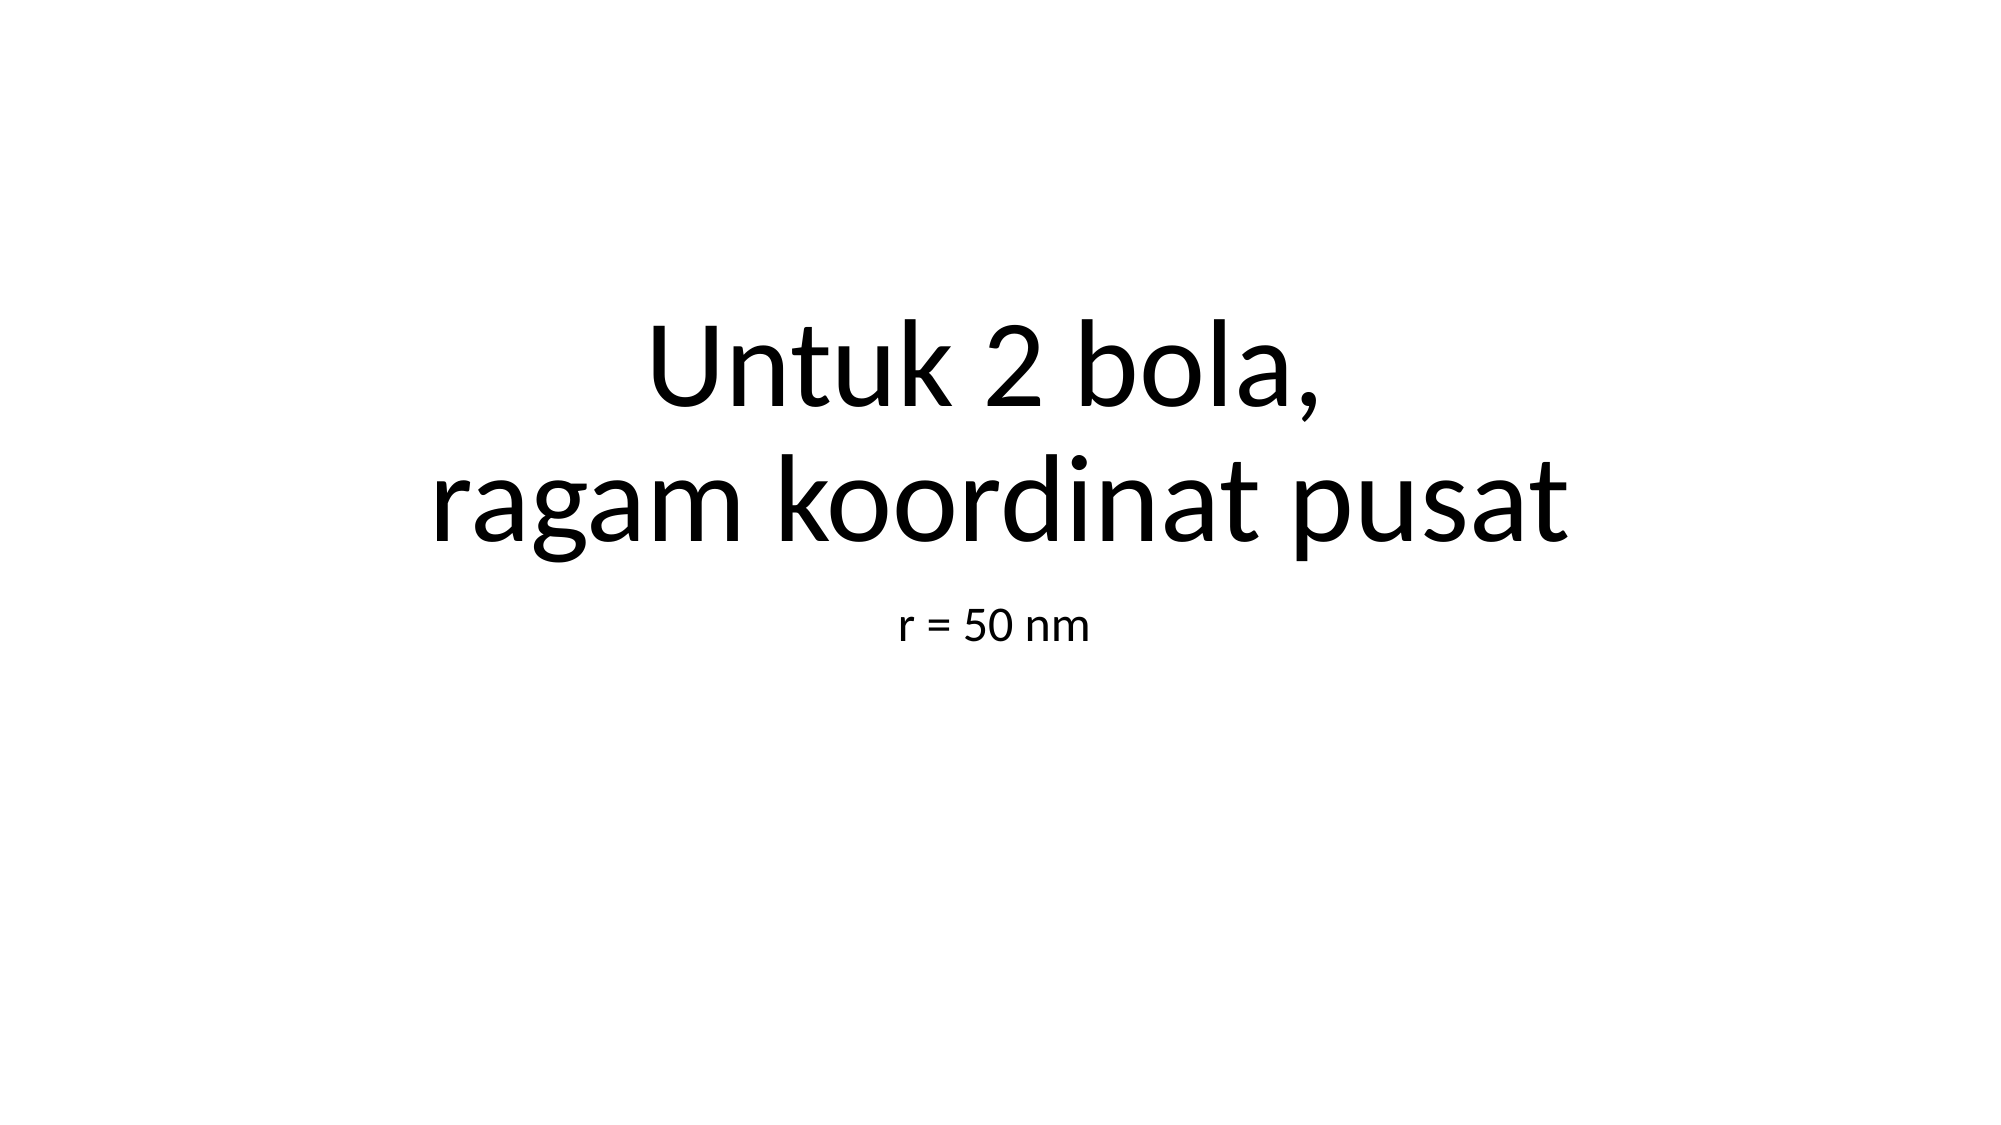

# Untuk 2 bola, ragam koordinat pusat
 r = 50 nm